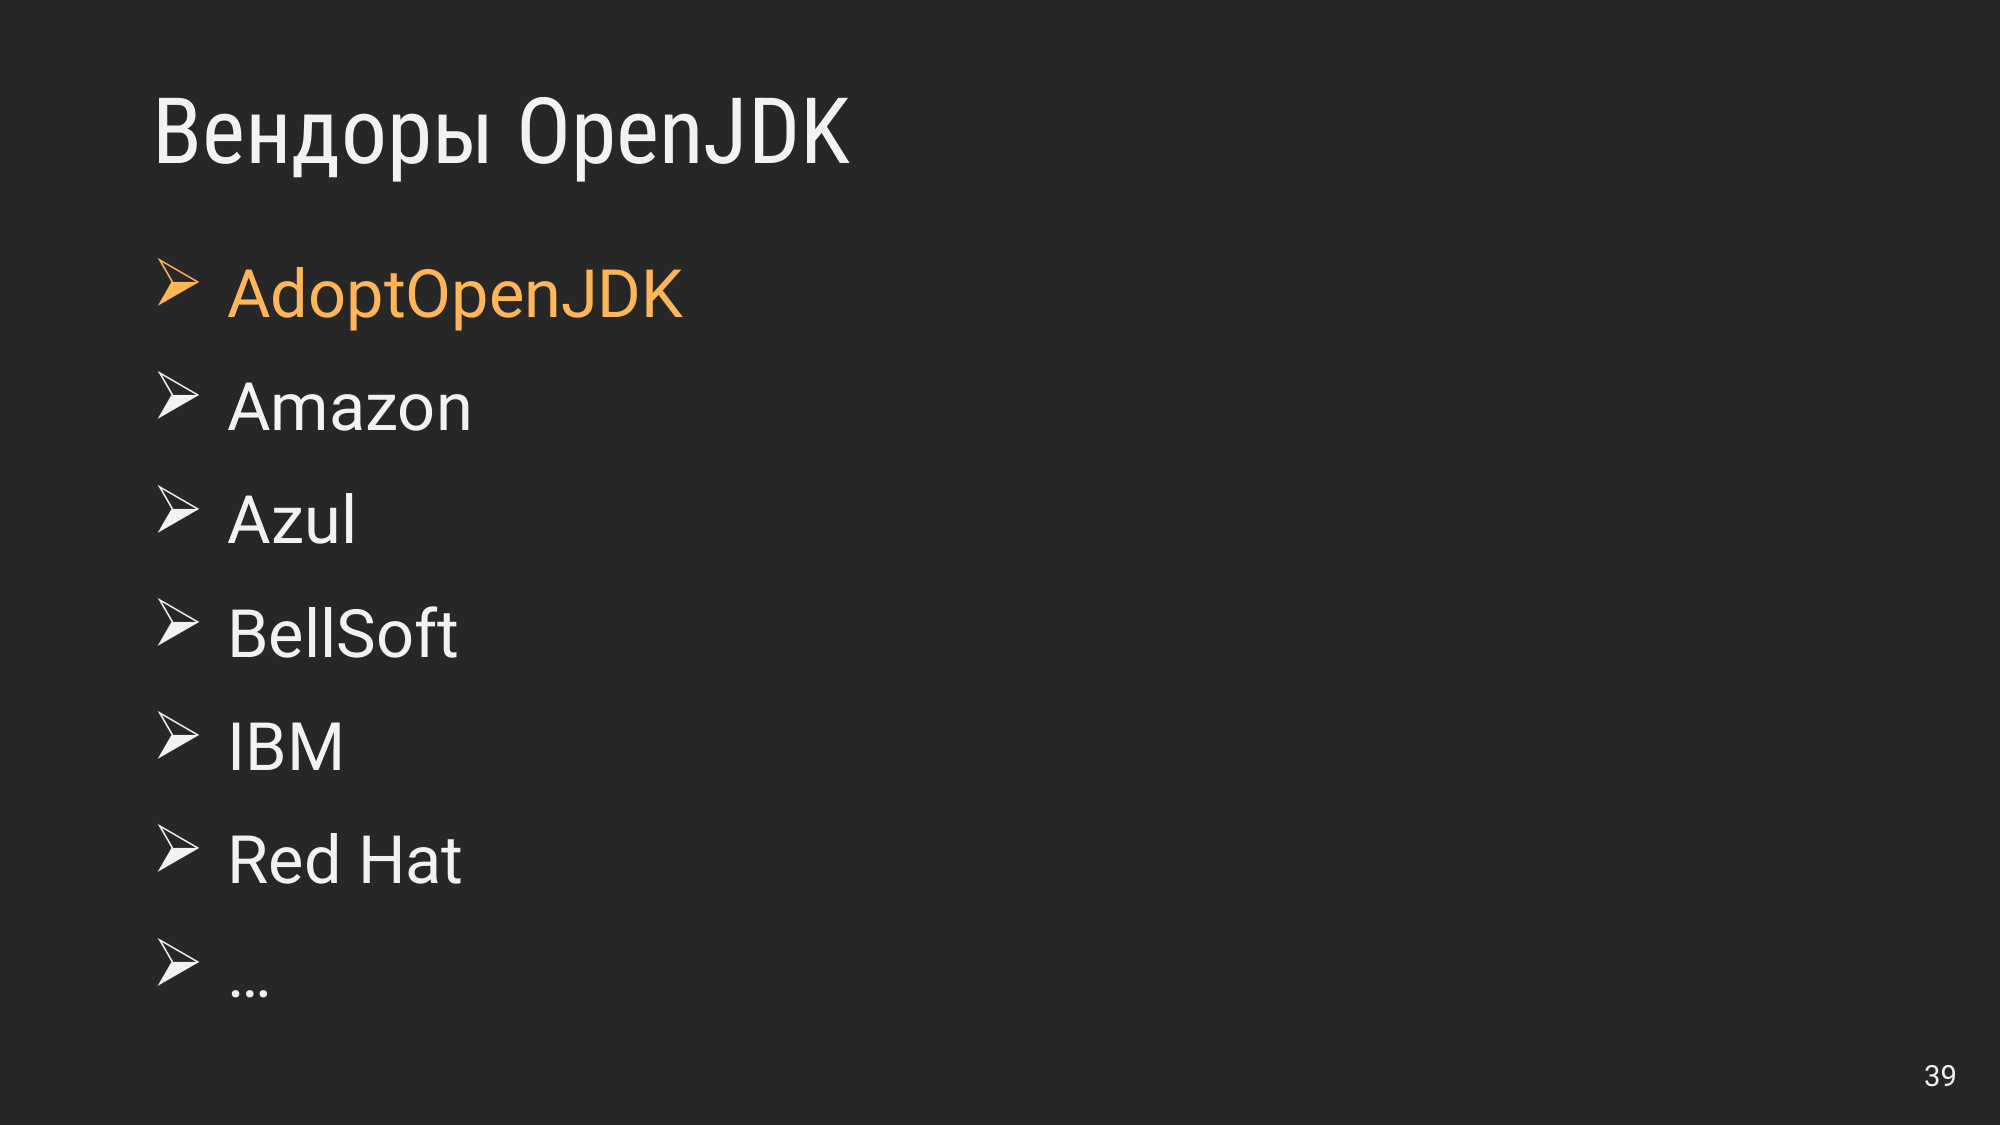

# Вендоры OpenJDK
AdoptOpenJDK
Amazon
Azul
BellSoft
IBM
Red Hat
…
39